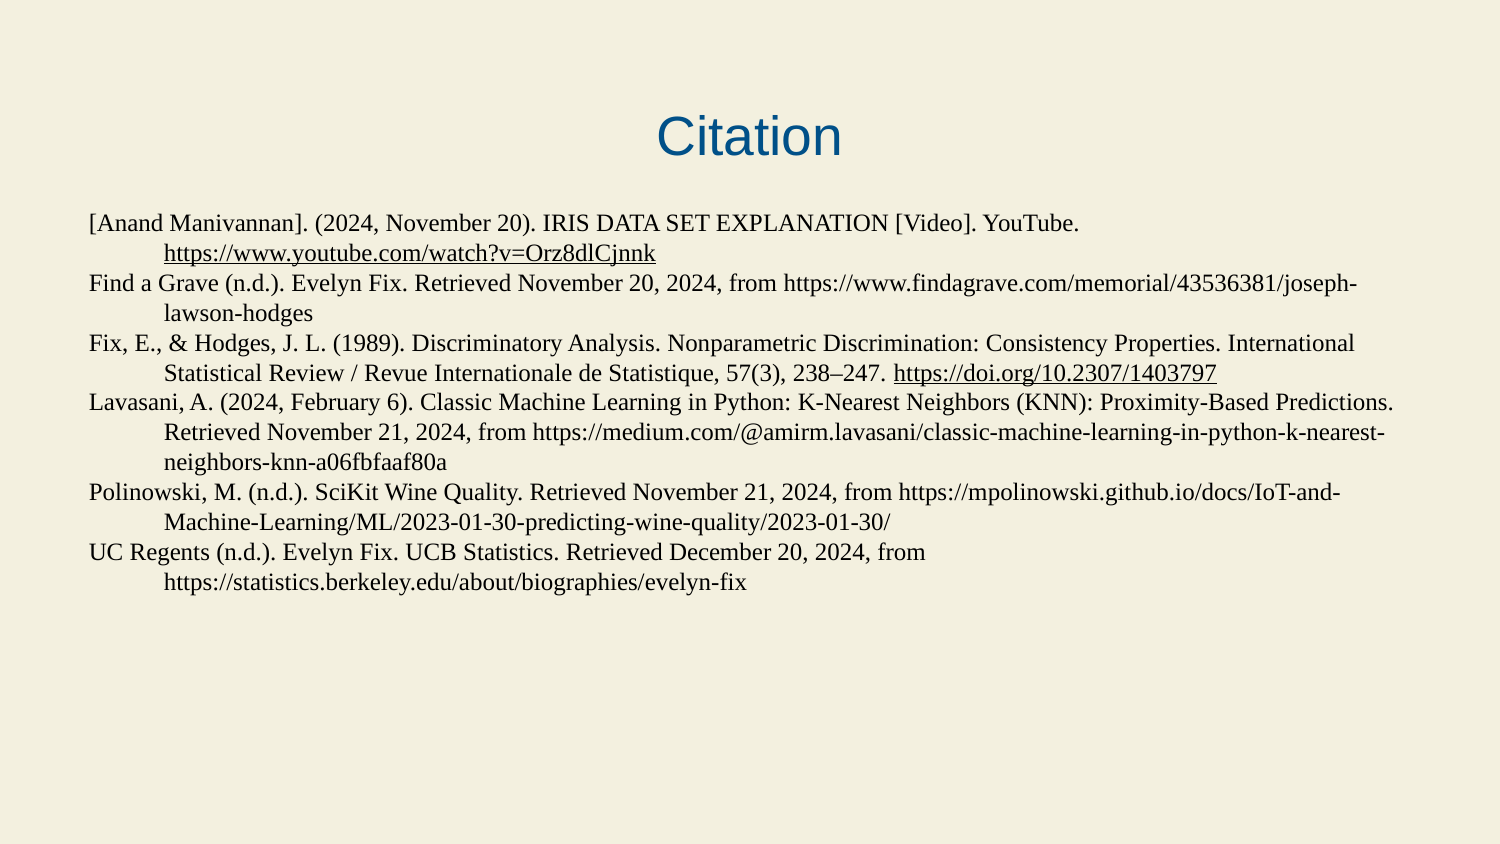

Citation
[Anand Manivannan]. (2024, November 20). IRIS DATA SET EXPLANATION [Video]. YouTube. https://www.youtube.com/watch?v=Orz8dlCjnnk
Find a Grave (n.d.). Evelyn Fix. Retrieved November 20, 2024, from https://www.findagrave.com/memorial/43536381/joseph-lawson-hodges
Fix, E., & Hodges, J. L. (1989). Discriminatory Analysis. Nonparametric Discrimination: Consistency Properties. International Statistical Review / Revue Internationale de Statistique, 57(3), 238–247. https://doi.org/10.2307/1403797
Lavasani, A. (2024, February 6). Classic Machine Learning in Python: K-Nearest Neighbors (KNN): Proximity-Based Predictions. Retrieved November 21, 2024, from https://medium.com/@amirm.lavasani/classic-machine-learning-in-python-k-nearest-neighbors-knn-a06fbfaaf80a
Polinowski, M. (n.d.). SciKit Wine Quality. Retrieved November 21, 2024, from https://mpolinowski.github.io/docs/IoT-and-Machine-Learning/ML/2023-01-30-predicting-wine-quality/2023-01-30/
UC Regents (n.d.). Evelyn Fix. UCB Statistics. Retrieved December 20, 2024, from https://statistics.berkeley.edu/about/biographies/evelyn-fix